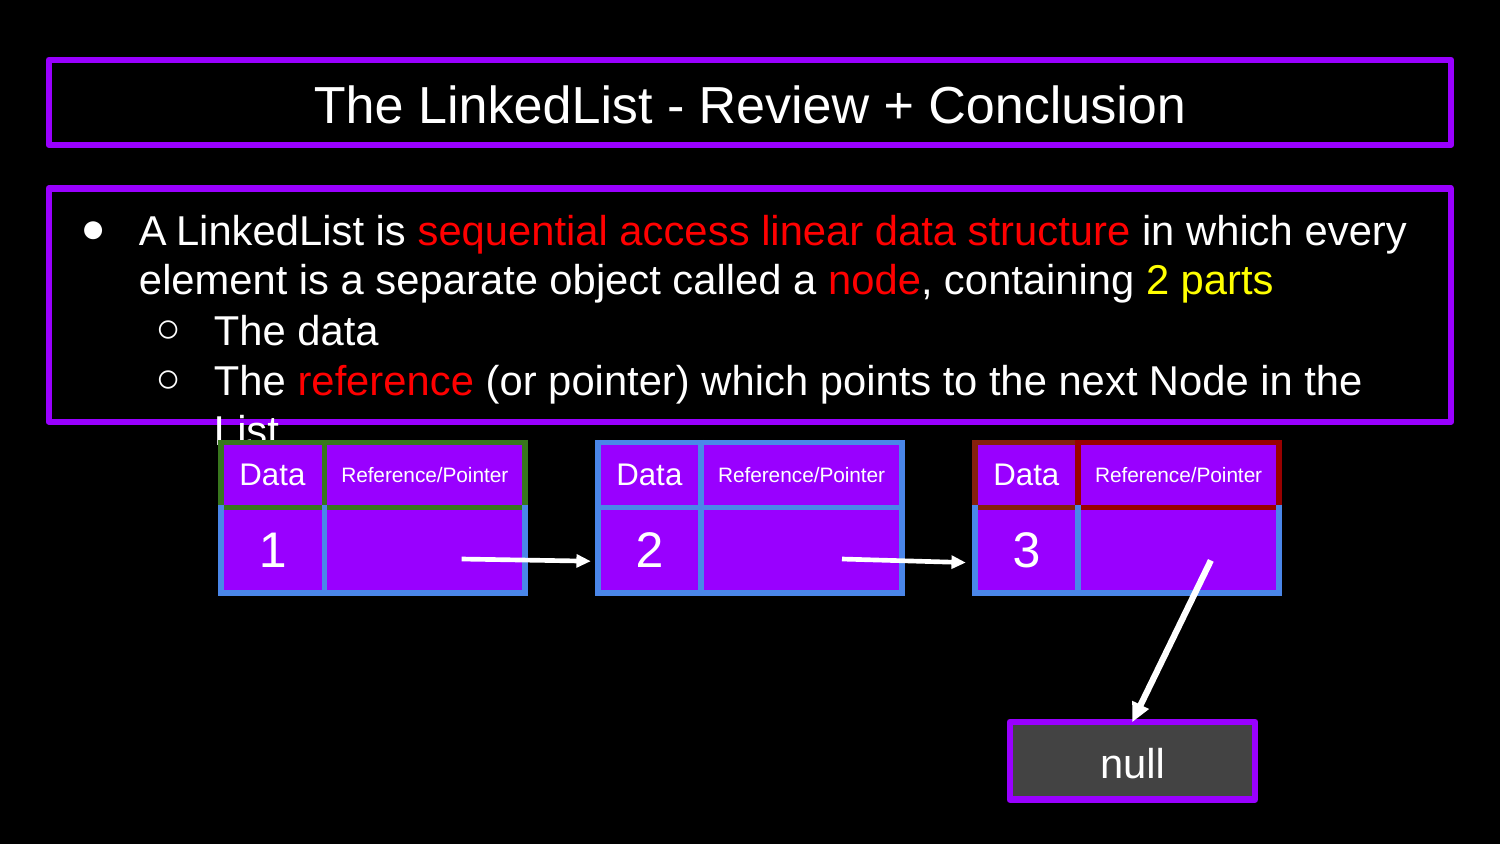

The LinkedList - Review + Conclusion
# A LinkedList is sequential access linear data structure in which every element is a separate object called a node, containing 2 parts
The data
The reference (or pointer) which points to the next Node in the List
| Data | Reference/Pointer |
| --- | --- |
| 1 |  |
| Data | Reference/Pointer |
| --- | --- |
| 2 |  |
| Data | Reference/Pointer |
| --- | --- |
| 3 |  |
null